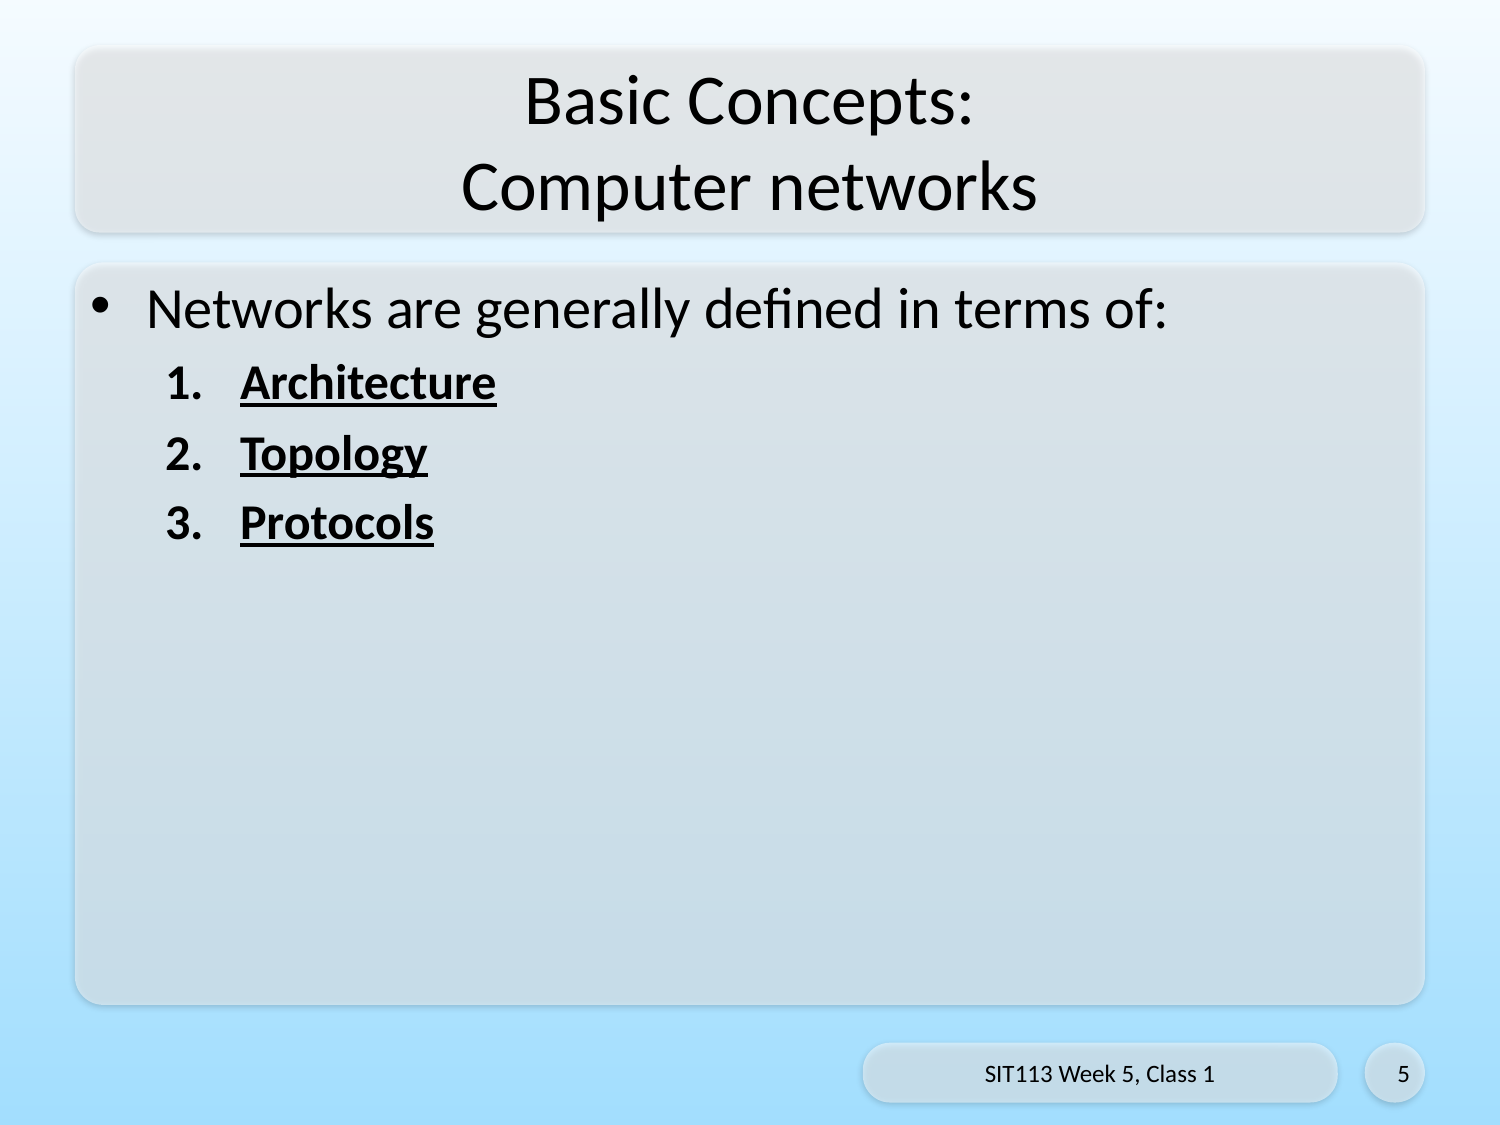

# Basic Concepts: Computer networks
Networks are generally defined in terms of:
Architecture
Topology
Protocols

SIT113 Week 5, Class 1
5